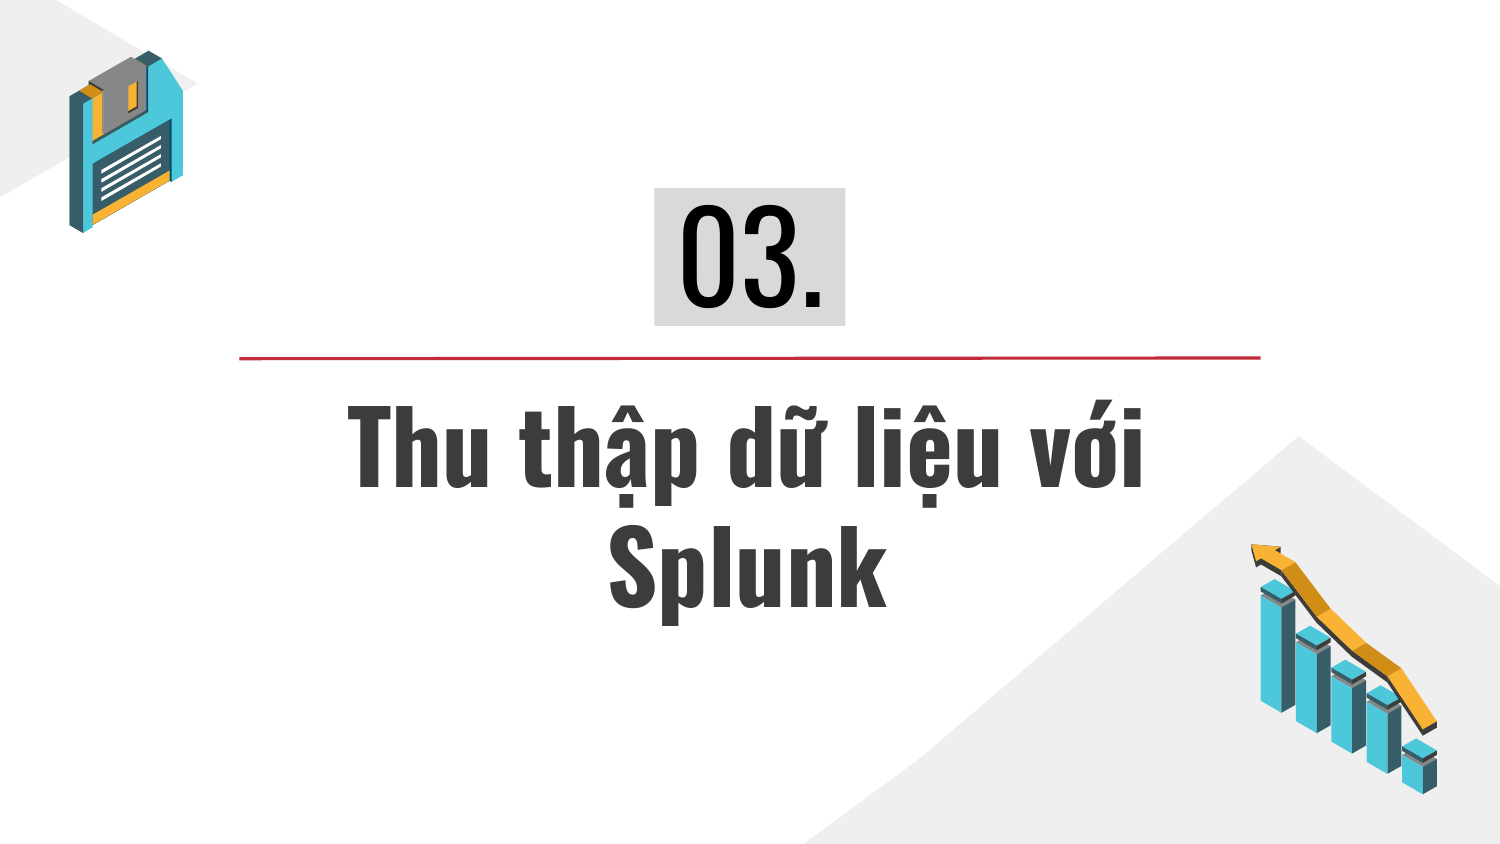

03.
# Thu thập dữ liệu với Splunk